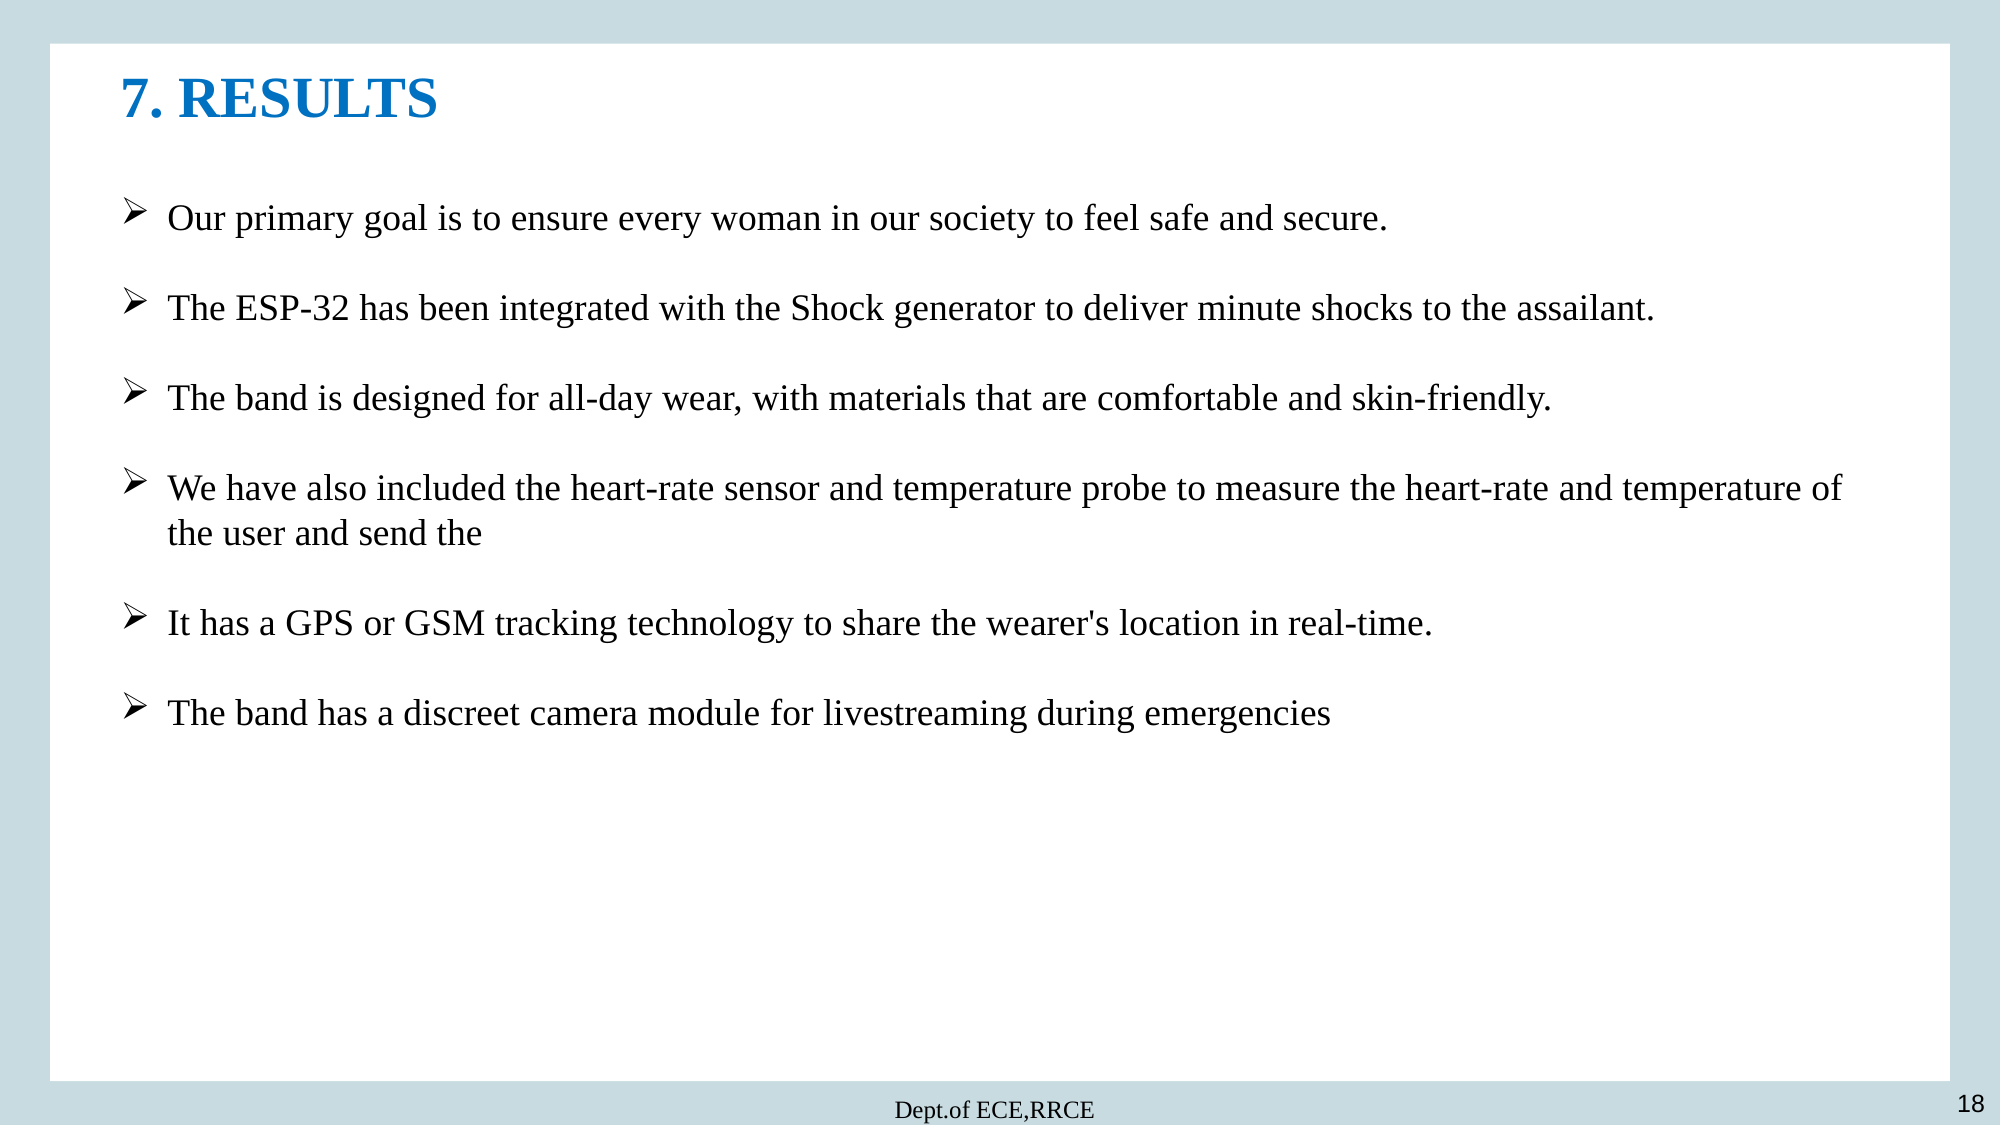

7. RESULTS
Our primary goal is to ensure every woman in our society to feel safe and secure.

The ESP-32 has been integrated with the Shock generator to deliver minute shocks to the assailant.

The band is designed for all-day wear, with materials that are comfortable and skin-friendly.

We have also included the heart-rate sensor and temperature probe to measure the heart-rate and temperature of the user and send the

It has a GPS or GSM tracking technology to share the wearer's location in real-time.

The band has a discreet camera module for livestreaming during emergencies

18
Dept.of ECE,RRCE